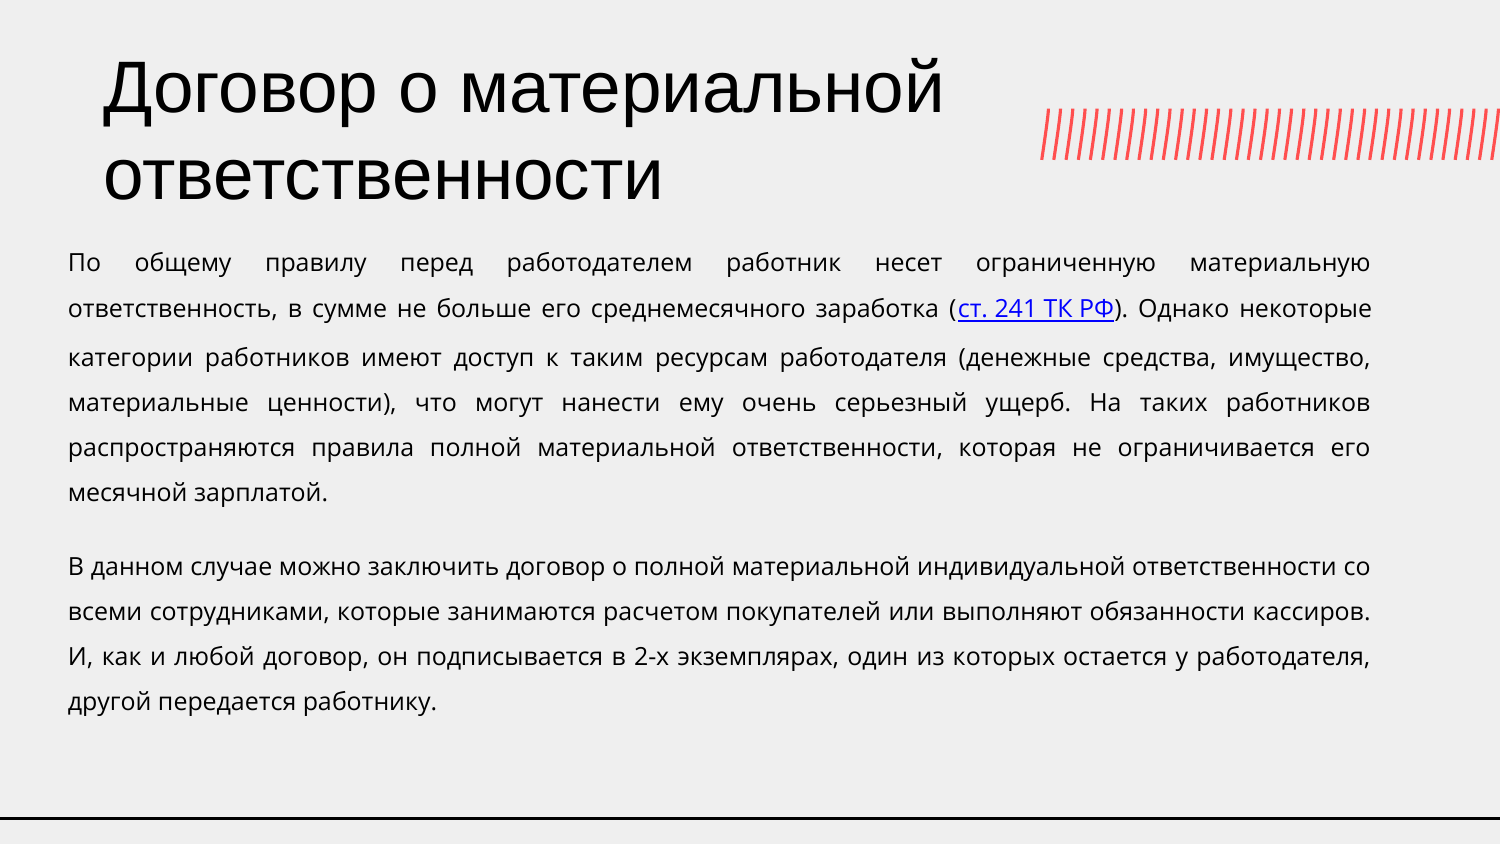

# Договор о материальной ответственности
По общему правилу перед работодателем работник несет ограниченную материальную ответственность, в сумме не больше его среднемесячного заработка (ст. 241 ТК РФ). Однако некоторые категории работников имеют доступ к таким ресурсам работодателя (денежные средства, имущество, материальные ценности), что могут нанести ему очень серьезный ущерб. На таких работников распространяются правила полной материальной ответственности, которая не ограничивается его месячной зарплатой.
В данном случае можно заключить договор о полной материальной индивидуальной ответственности со всеми сотрудниками, которые занимаются расчетом покупателей или выполняют обязанности кассиров. И, как и любой договор, он подписывается в 2-х экземплярах, один из которых остается у работодателя, другой передается работнику.